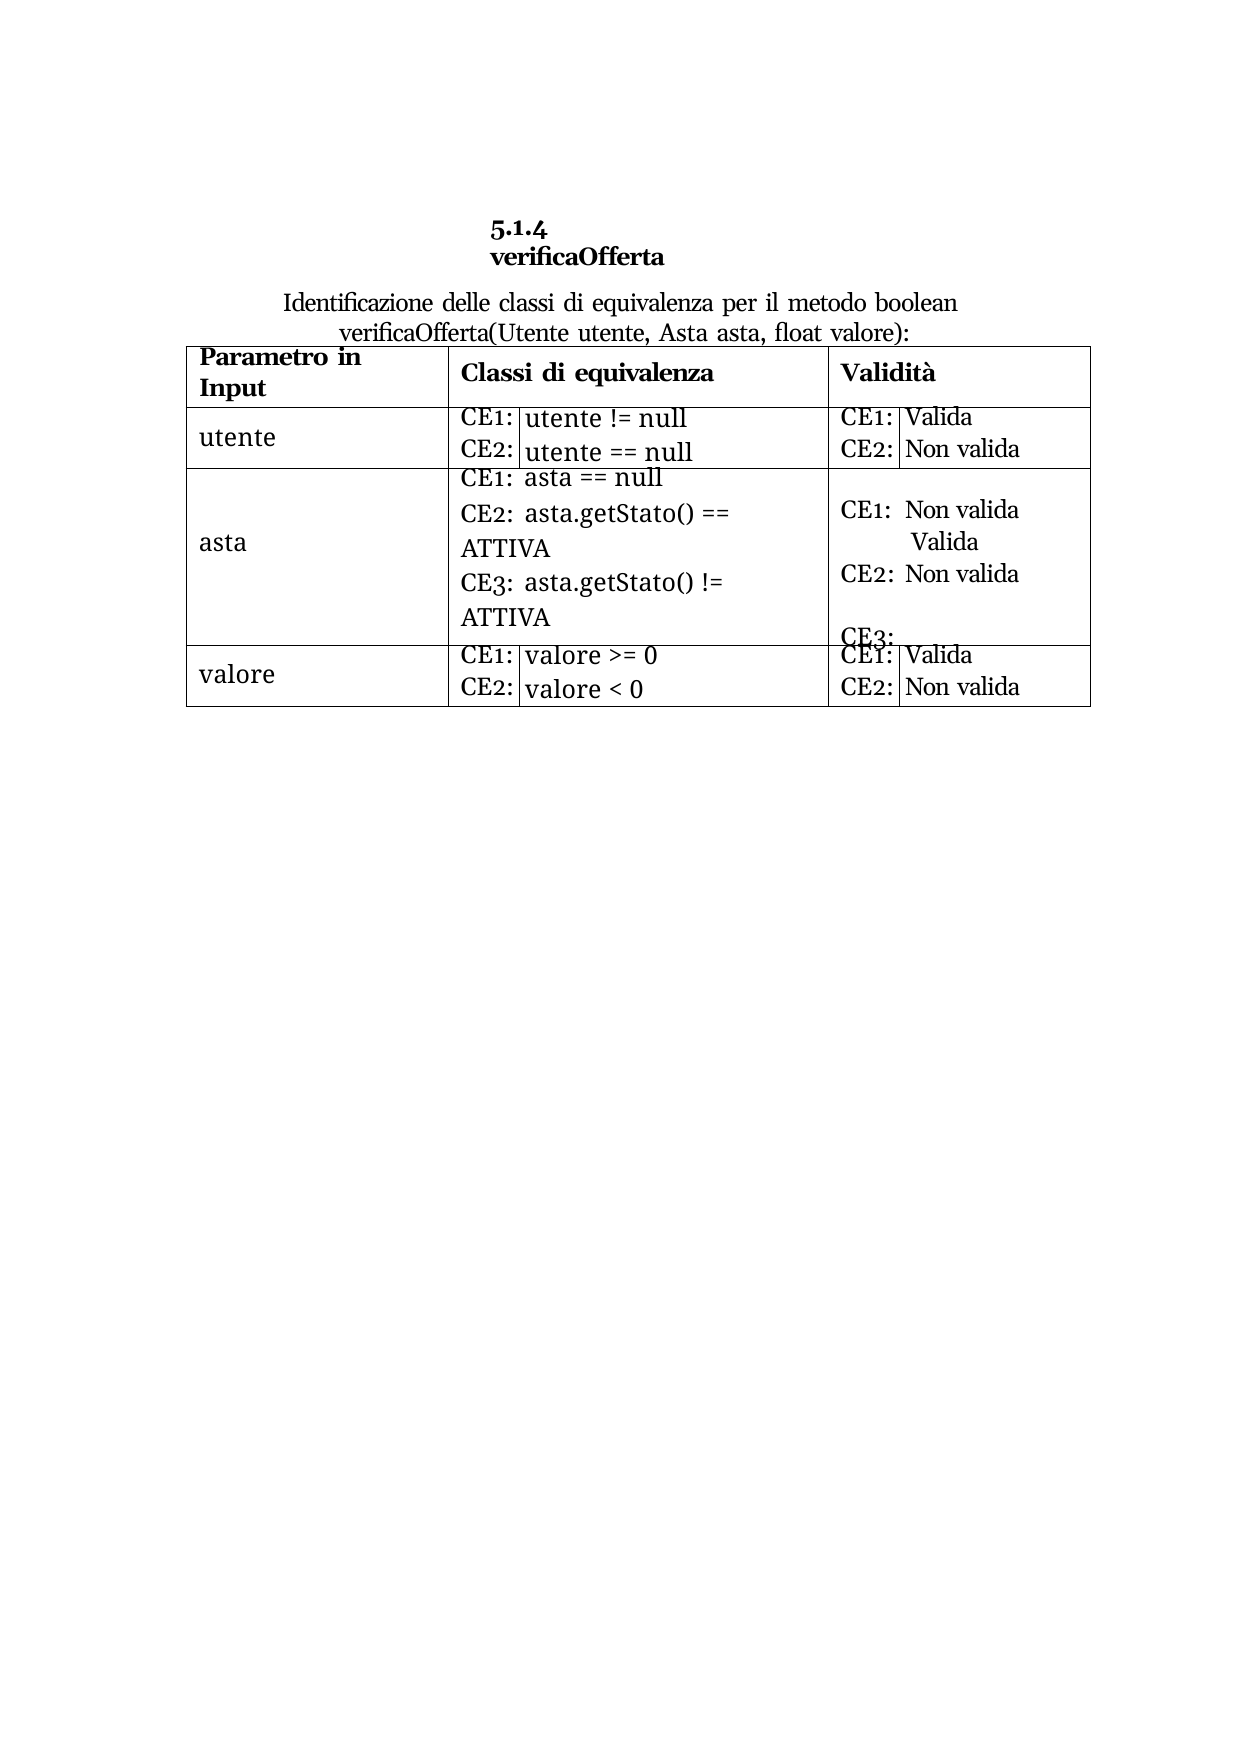

5.1.4	verificaOfferta
Identificazione delle classi di equivalenza per il metodo boolean  verificaOfferta(Utente utente, Asta asta, float valore):
| Parametro in Input | Classi di equivalenza |  | Validità |  |
| --- | --- | --- | --- | --- |
| utente | CE1: CE2: | utente != null utente == null | CE1: CE2: | Valida Non valida |
| asta | CE1: asta == null CE2: asta.getStato() == ATTIVA CE3: asta.getStato() != ATTIVA |  | CE1: CE2: CE3: | Non valida Valida Non valida |
| valore | CE1: CE2: | valore >= 0 valore < 0 | CE1: CE2: | Valida Non valida |